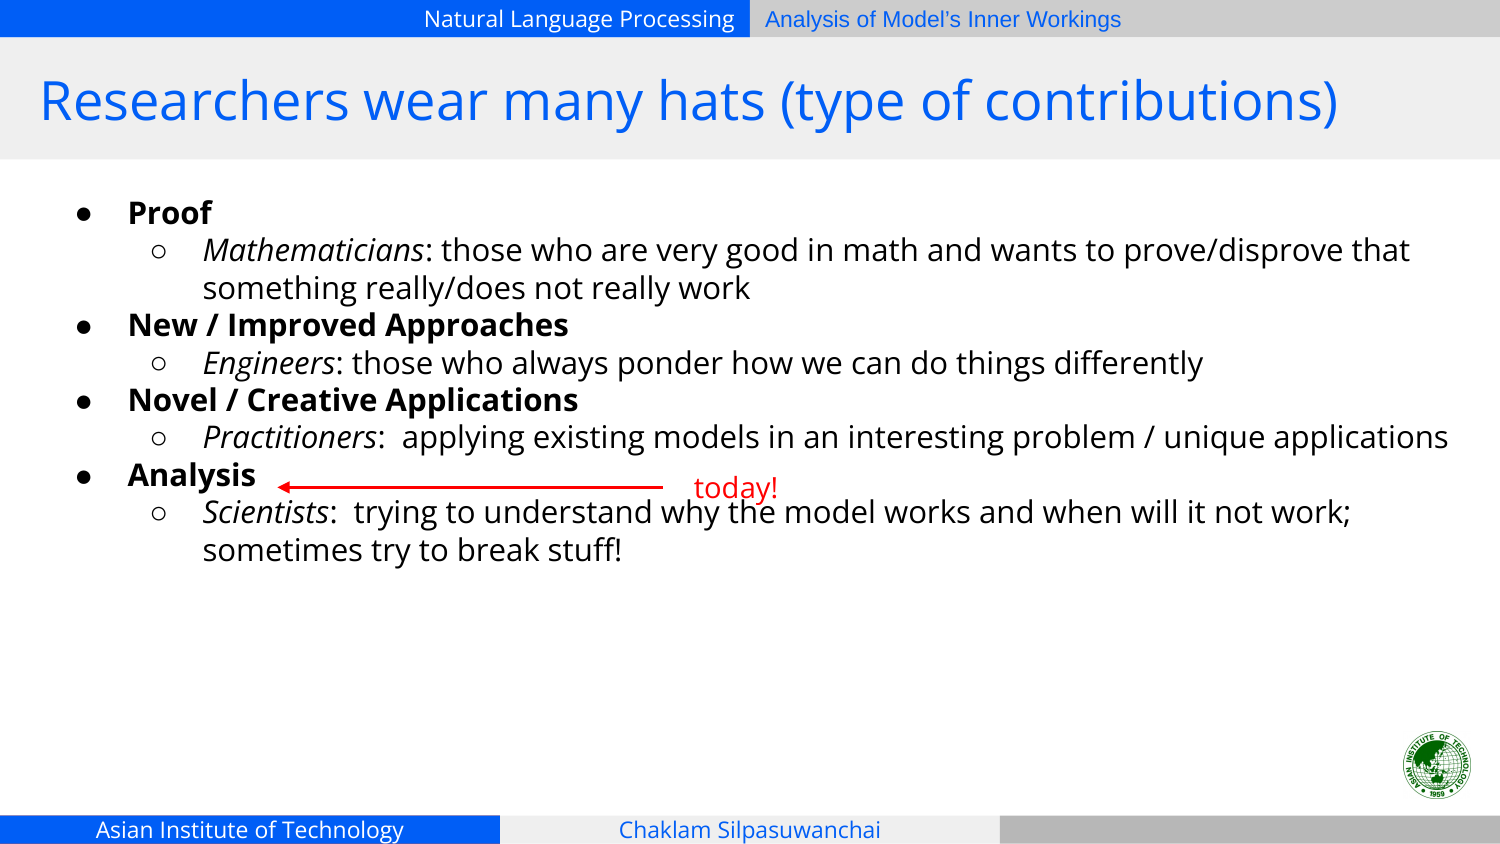

# Researchers wear many hats (type of contributions)
Proof
Mathematicians: those who are very good in math and wants to prove/disprove that something really/does not really work
New / Improved Approaches
Engineers: those who always ponder how we can do things differently
Novel / Creative Applications
Practitioners:  applying existing models in an interesting problem / unique applications
Analysis
Scientists:  trying to understand why the model works and when will it not work; sometimes try to break stuff!
today!